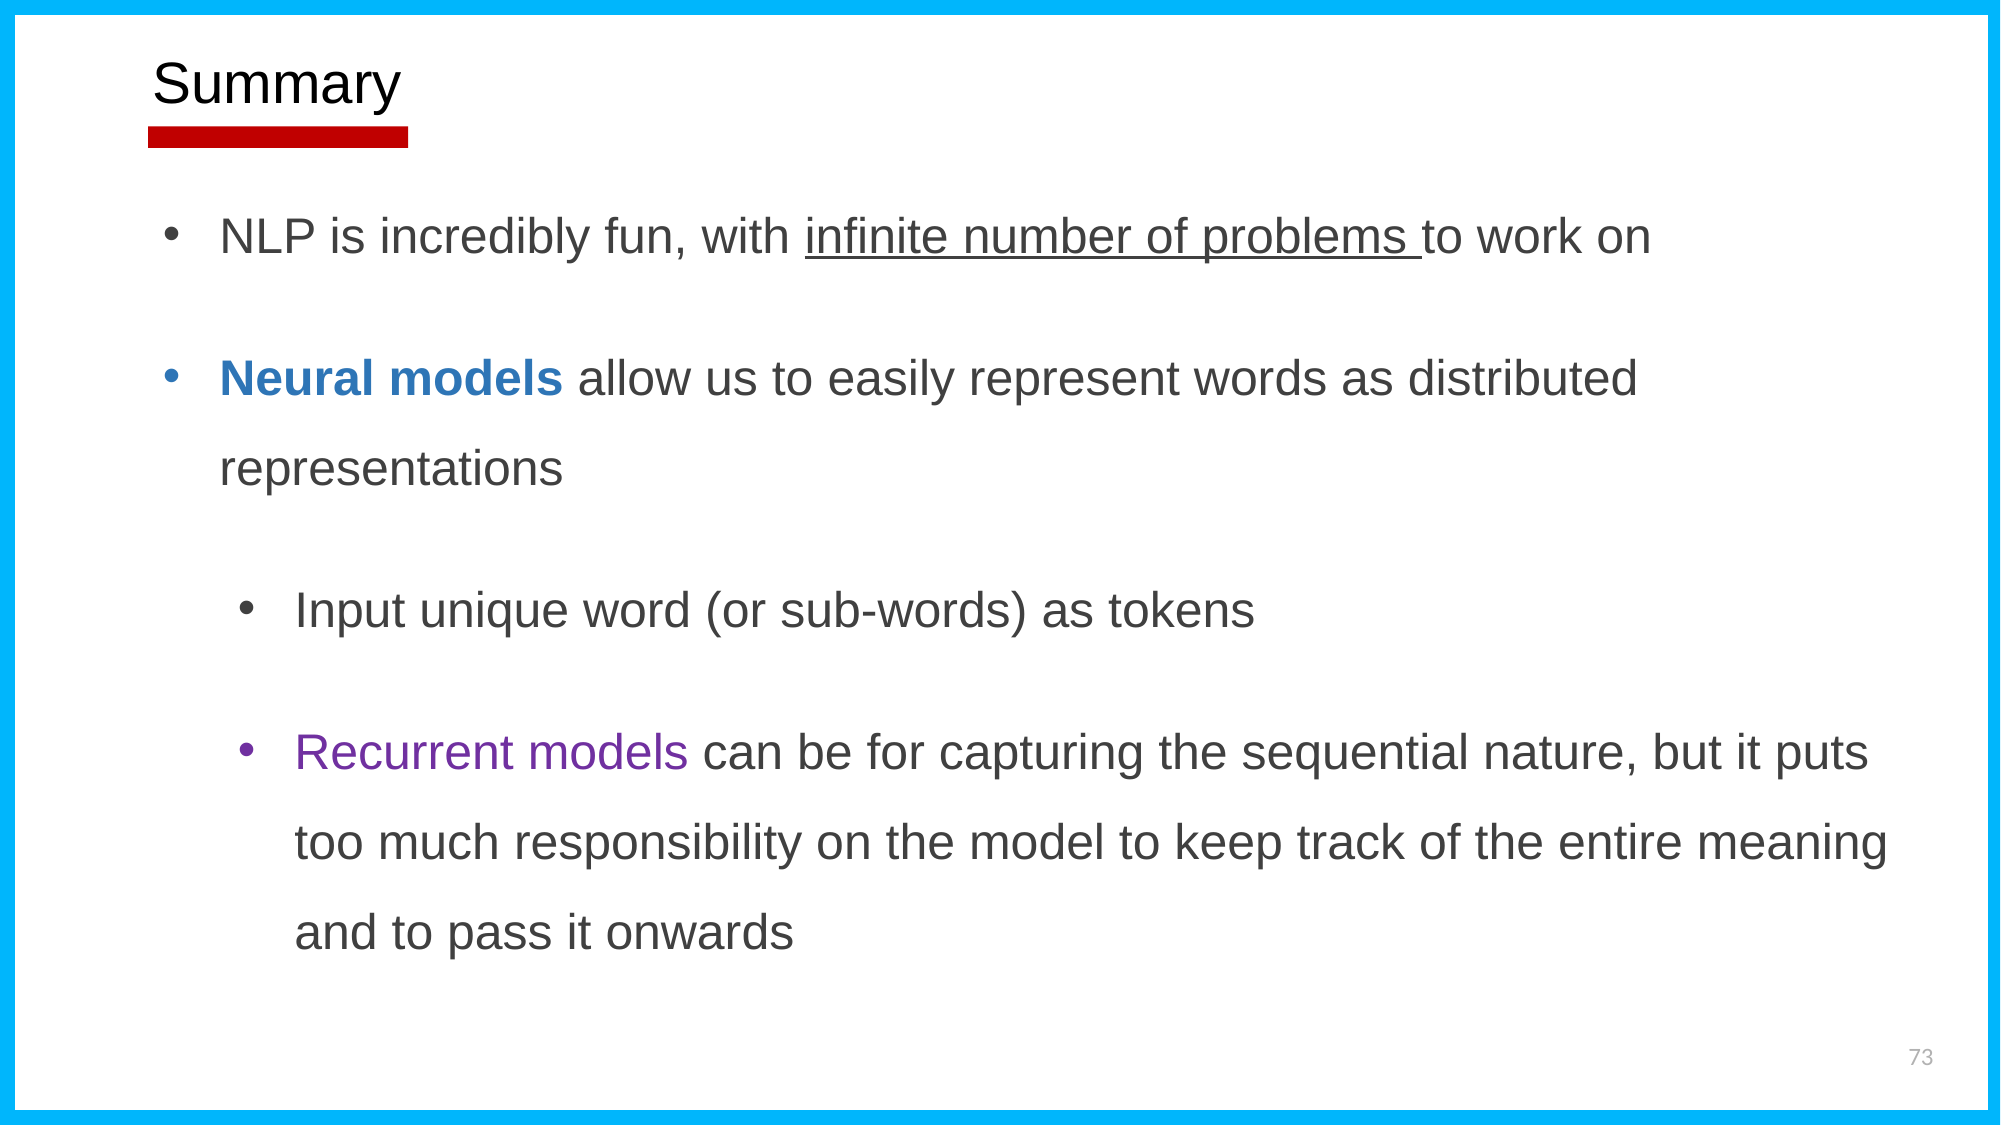

# Summary

NLP is incredibly fun, with infinite number of problems to work on
Neural models allow us to easily represent words as distributed representations
Input unique word (or sub-words) as tokens
Recurrent models can be for capturing the sequential nature, but it puts too much responsibility on the model to keep track of the entire meaning and to pass it onwards

73